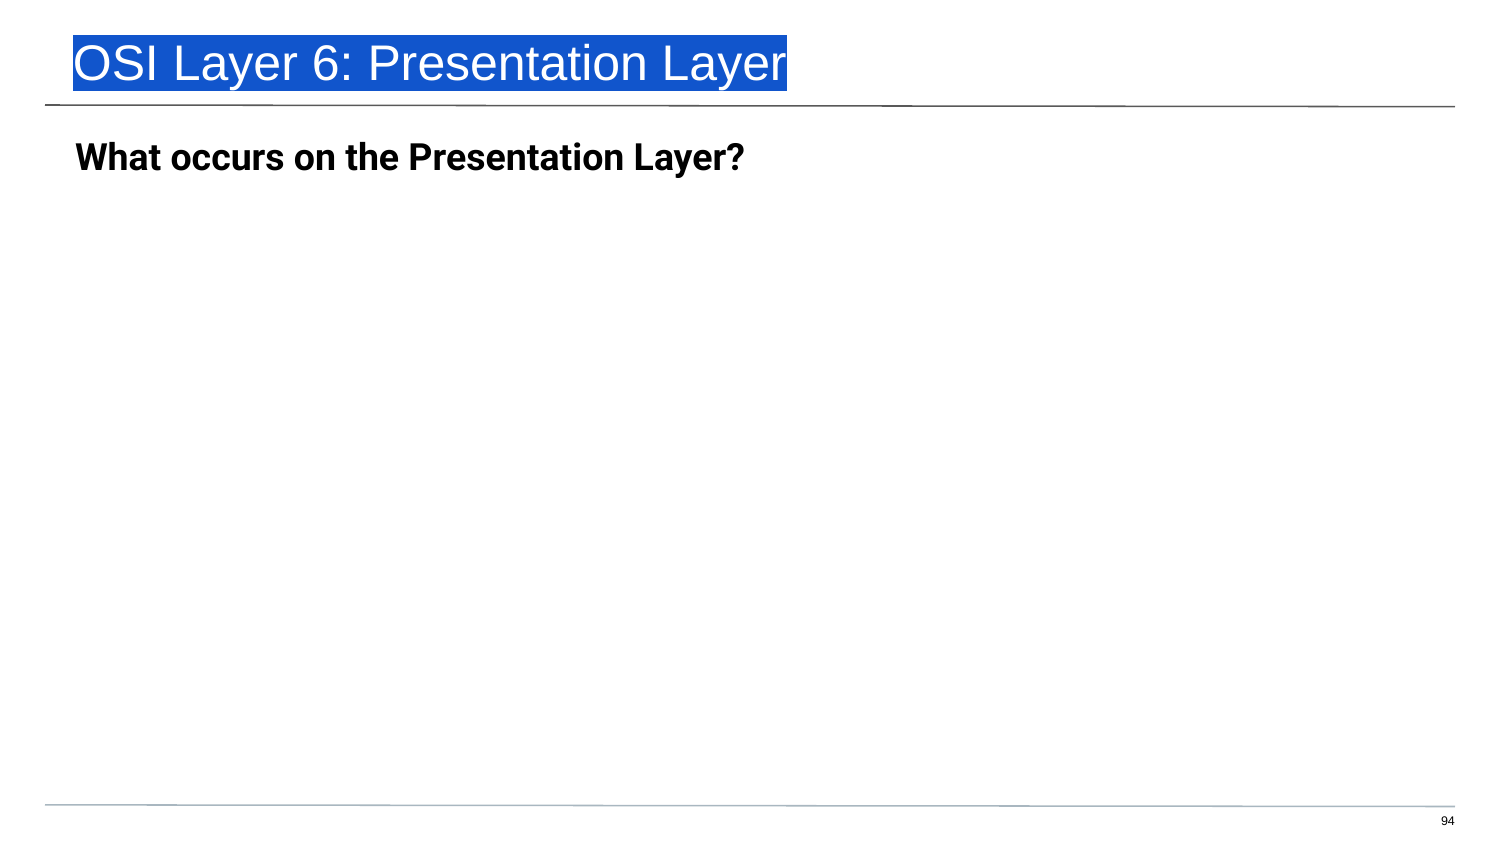

# OSI Layer 6: Presentation Layer
What occurs on the Presentation Layer?

94